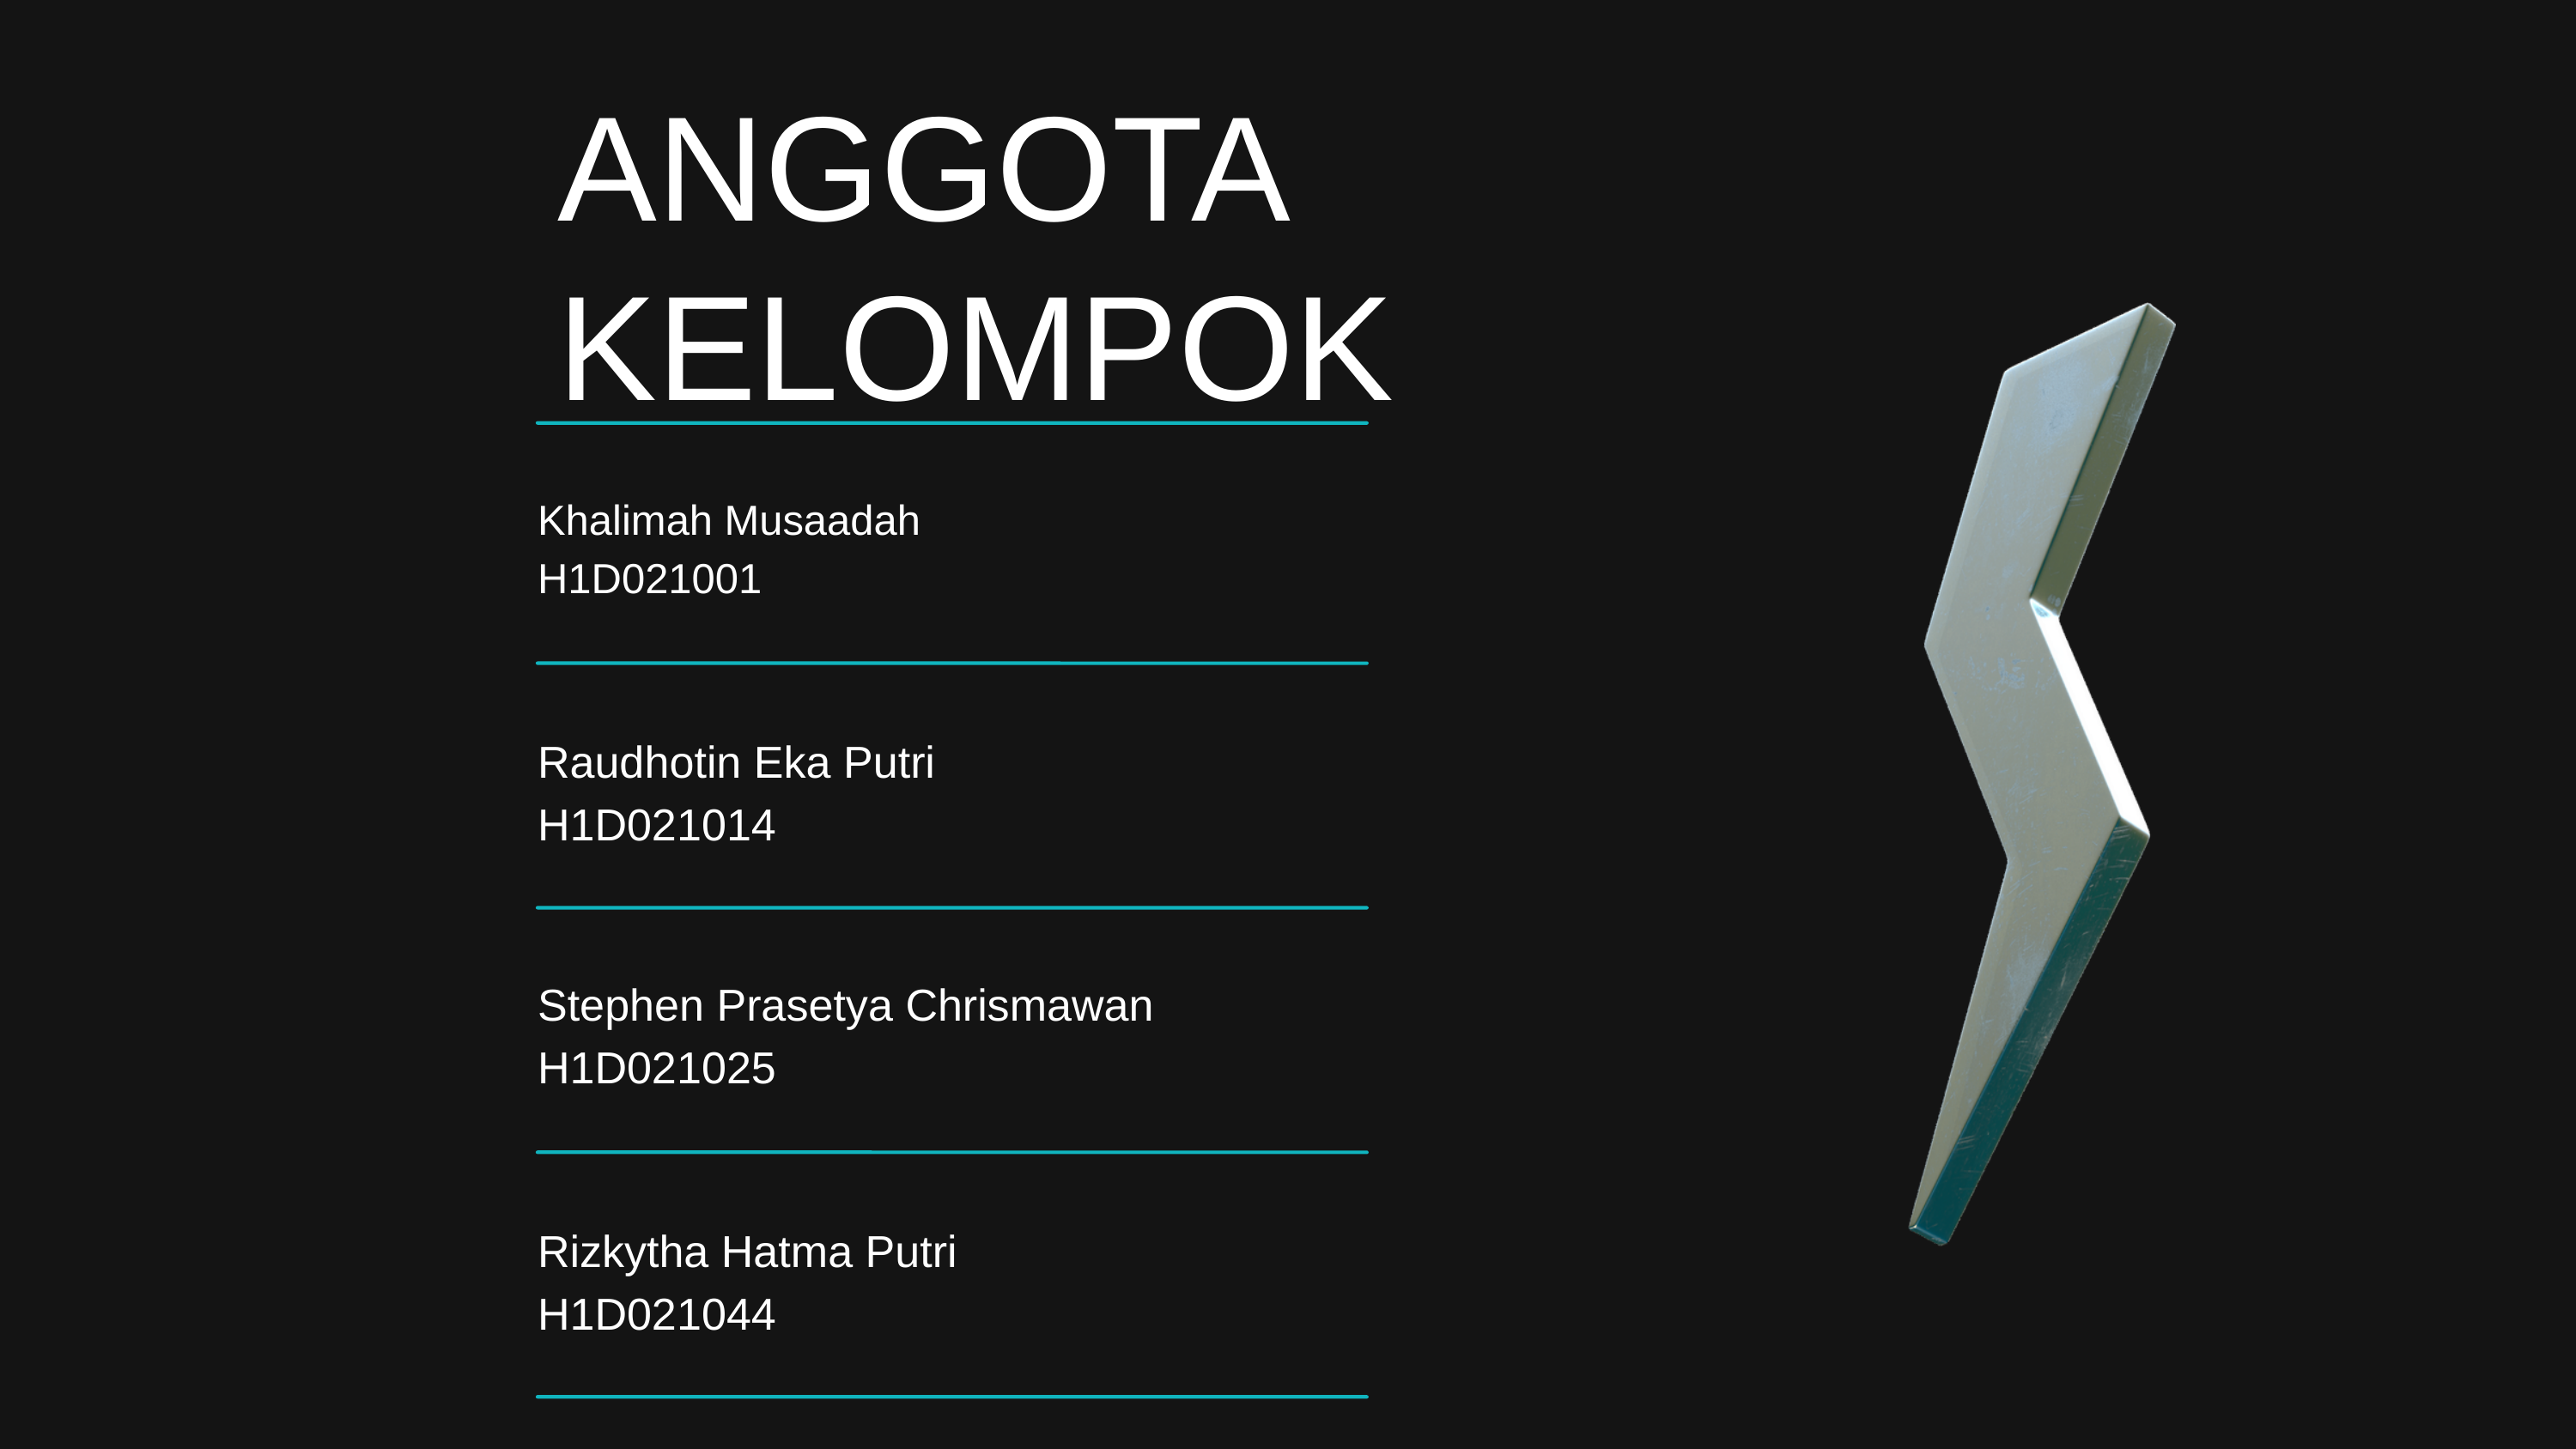

ANGGOTA
KELOMPOK

Khalimah Musaadah
H1D021001

Raudhotin Eka Putri
H1D021014

Stephen Prasetya Chrismawan H1D021025

Rizkytha Hatma Putri
H1D021044